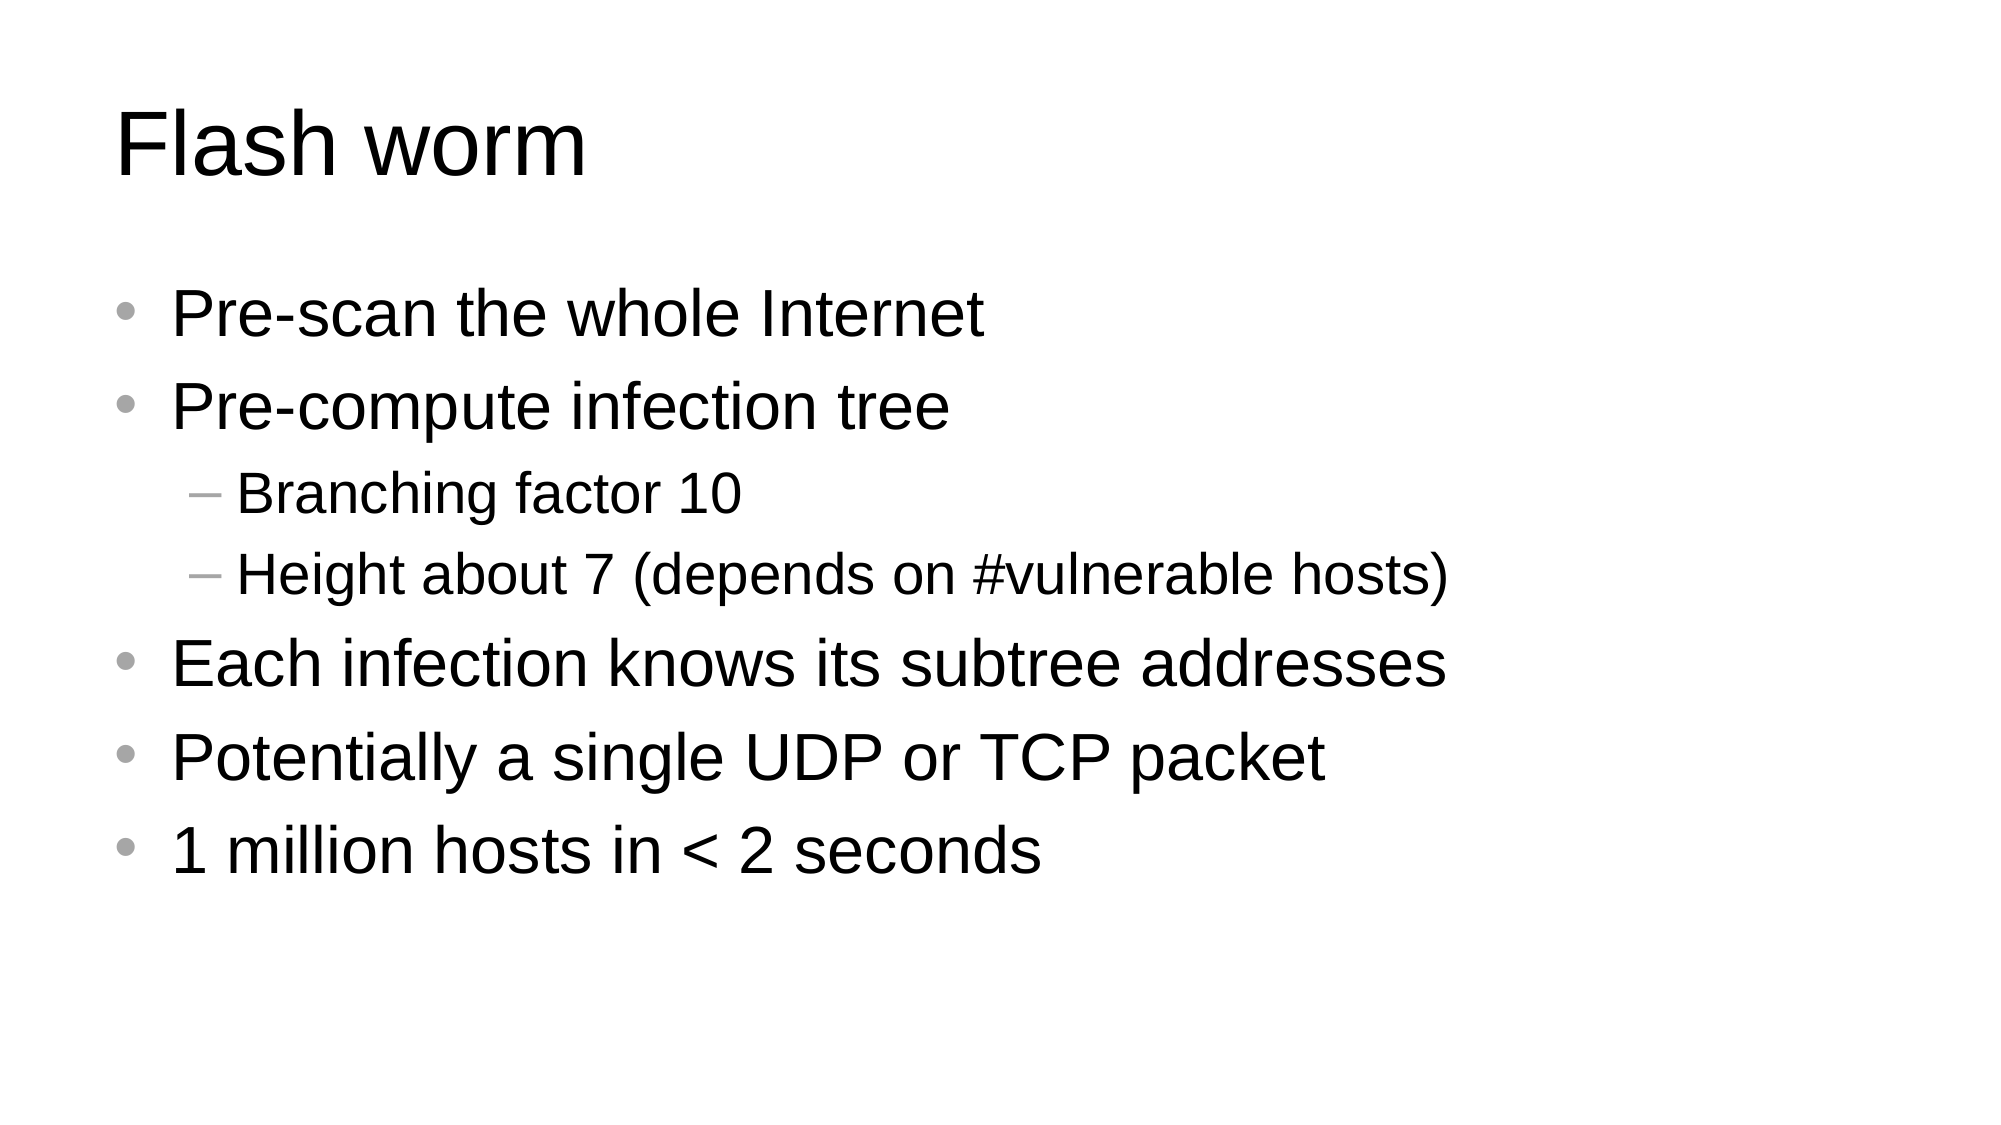

# Flash worm
Pre-scan the whole Internet
Pre-compute infection tree
Branching factor 10
Height about 7 (depends on #vulnerable hosts)
Each infection knows its subtree addresses
Potentially a single UDP or TCP packet
1 million hosts in < 2 seconds